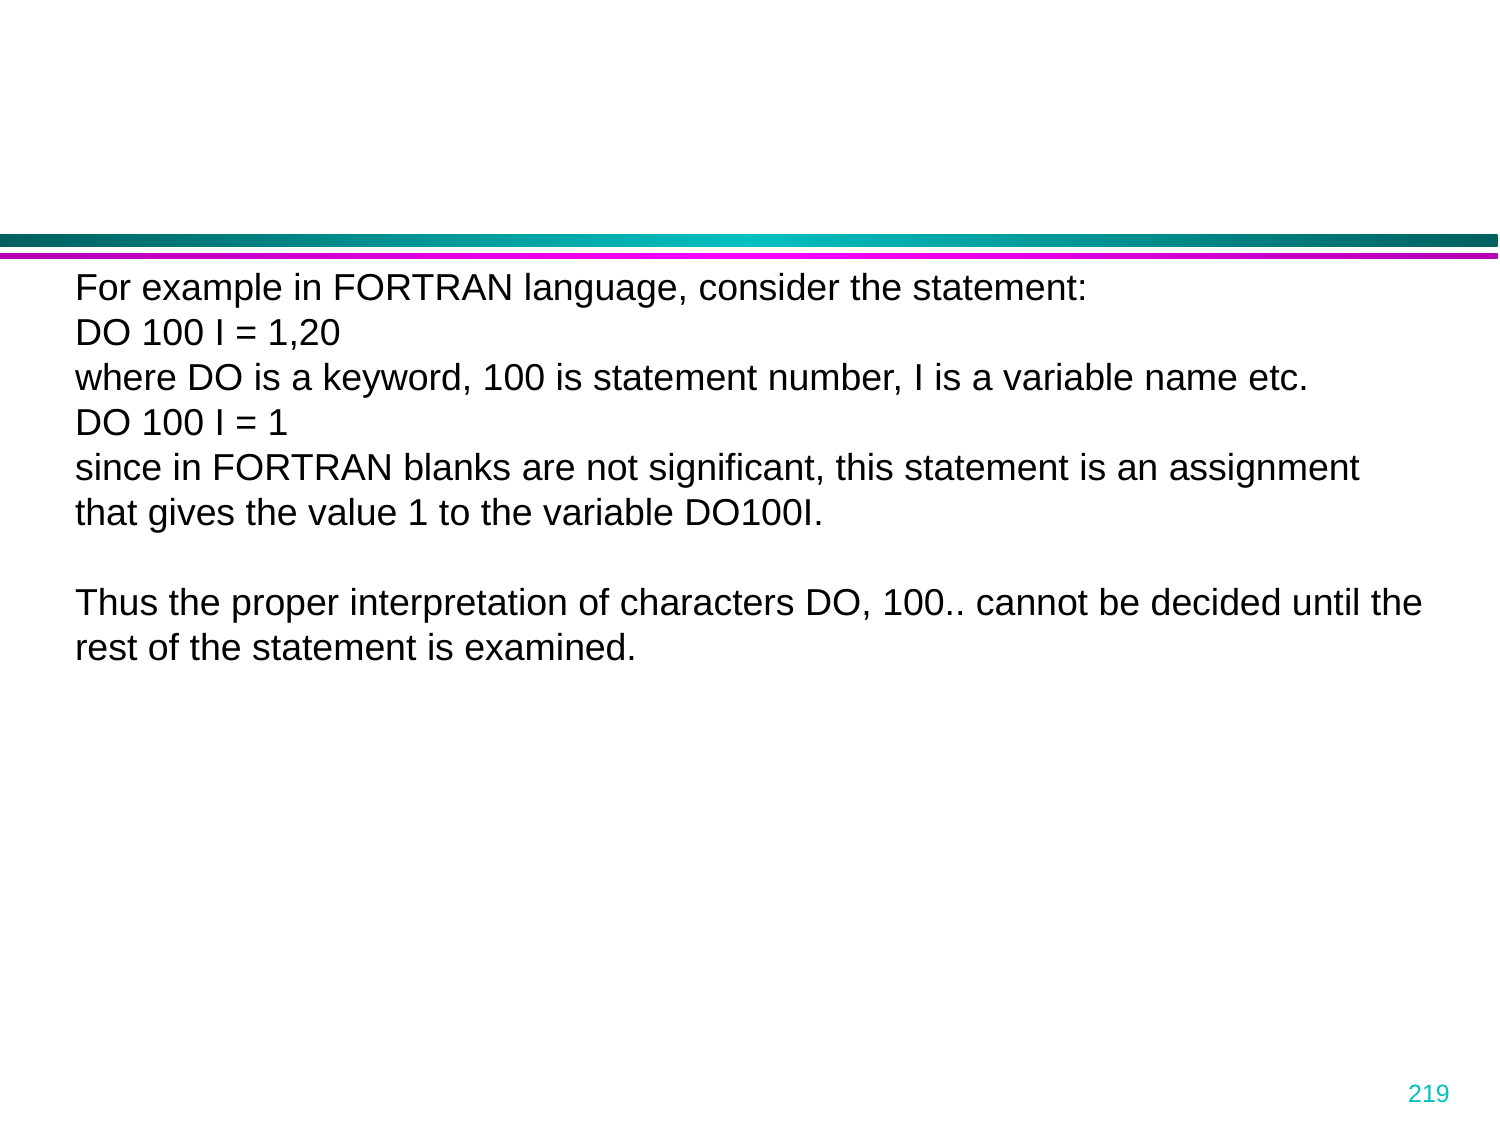

For example in FORTRAN language, consider the statement:
DO 100 I = 1,20
where DO is a keyword, 100 is statement number, I is a variable name etc.
DO 100 I = 1
since in FORTRAN blanks are not significant, this statement is an assignment
that gives the value 1 to the variable DO100I.

Thus the proper interpretation of characters DO, 100.. cannot be decided until the rest of the statement is examined.